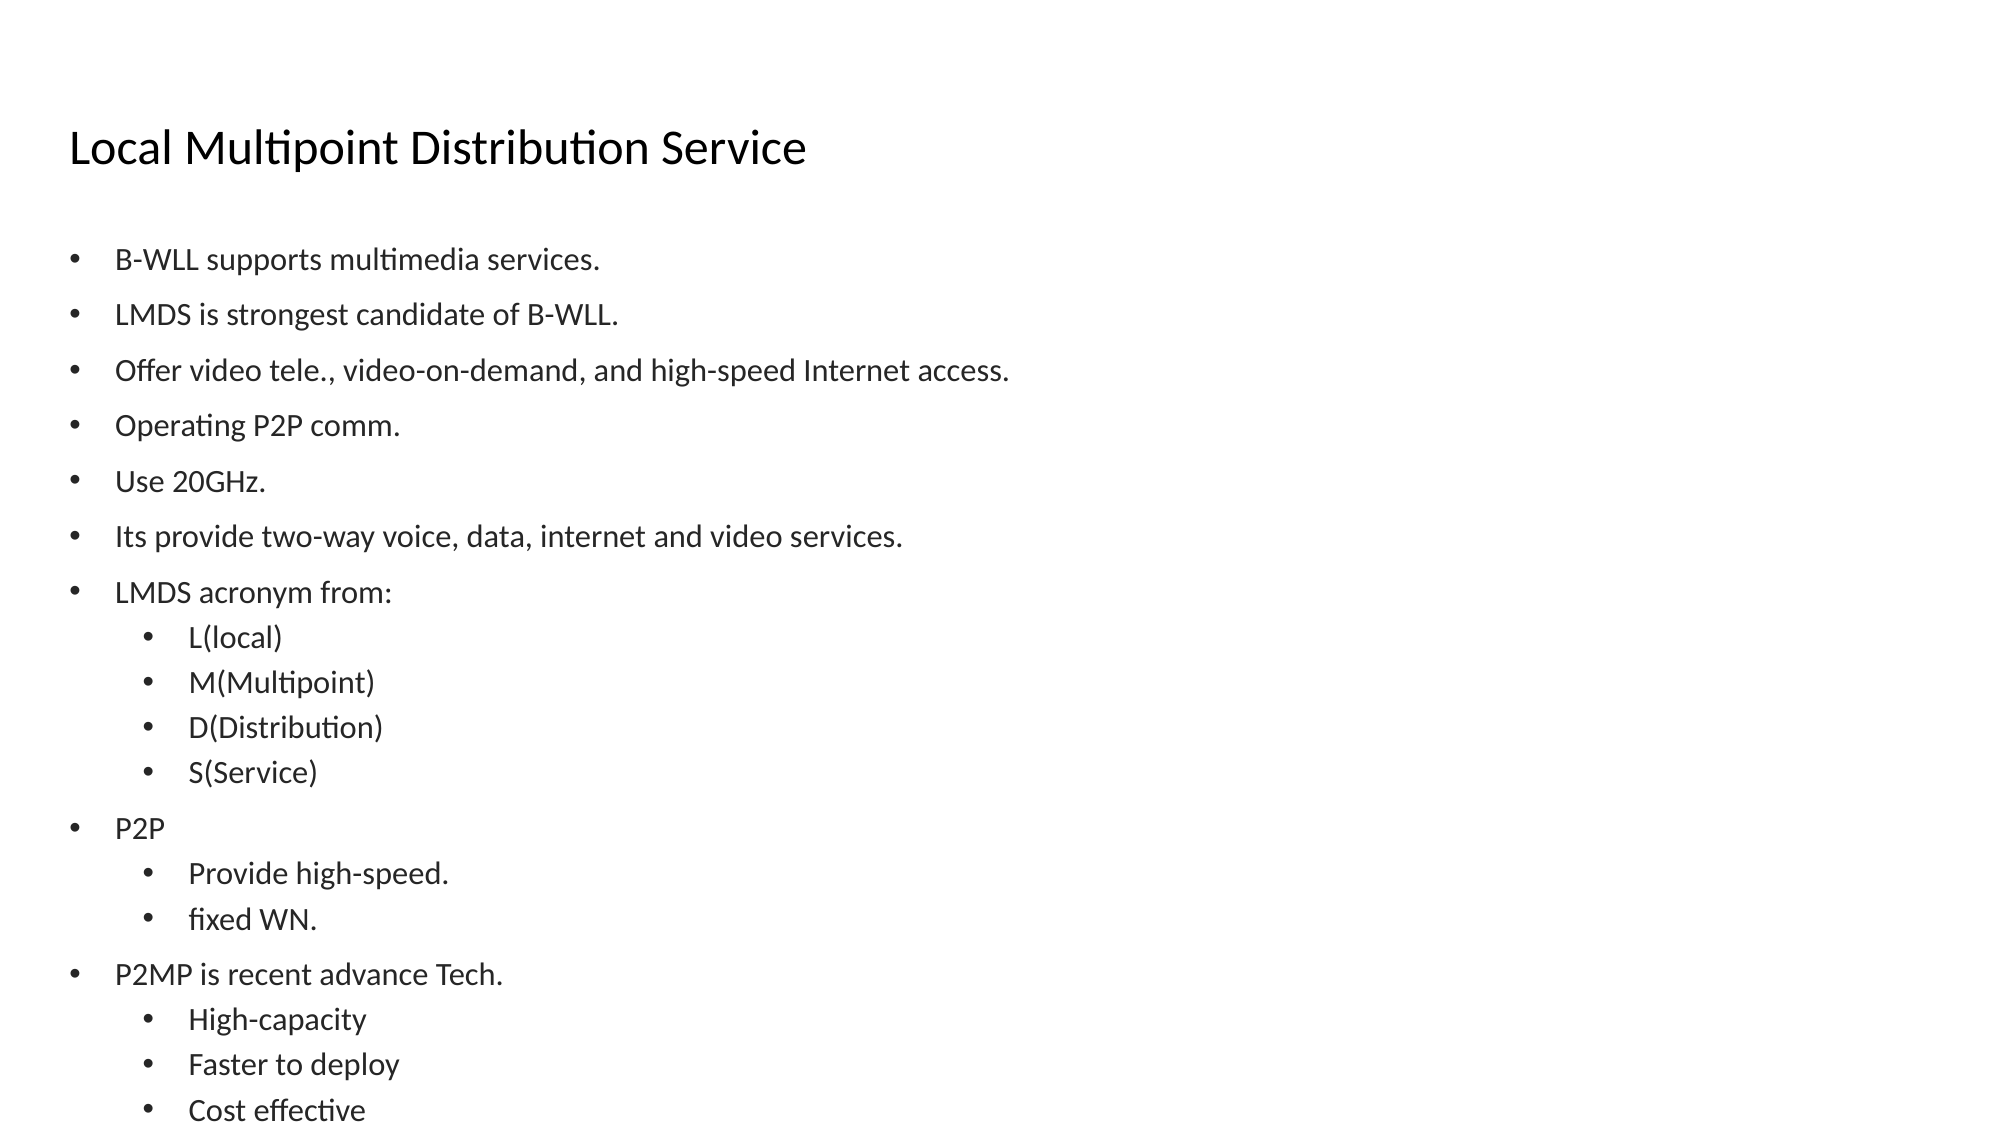

# Local Multipoint Distribution Service
B-WLL supports multimedia services.
LMDS is strongest candidate of B-WLL.
Offer video tele., video-on-demand, and high-speed Internet access.
Operating P2P comm.
Use 20GHz.
Its provide two-way voice, data, internet and video services.
LMDS acronym from:
L(local)
M(Multipoint)
D(Distribution)
S(Service)
P2P
Provide high-speed.
fixed WN.
P2MP is recent advance Tech.
High-capacity
Faster to deploy
Cost effective